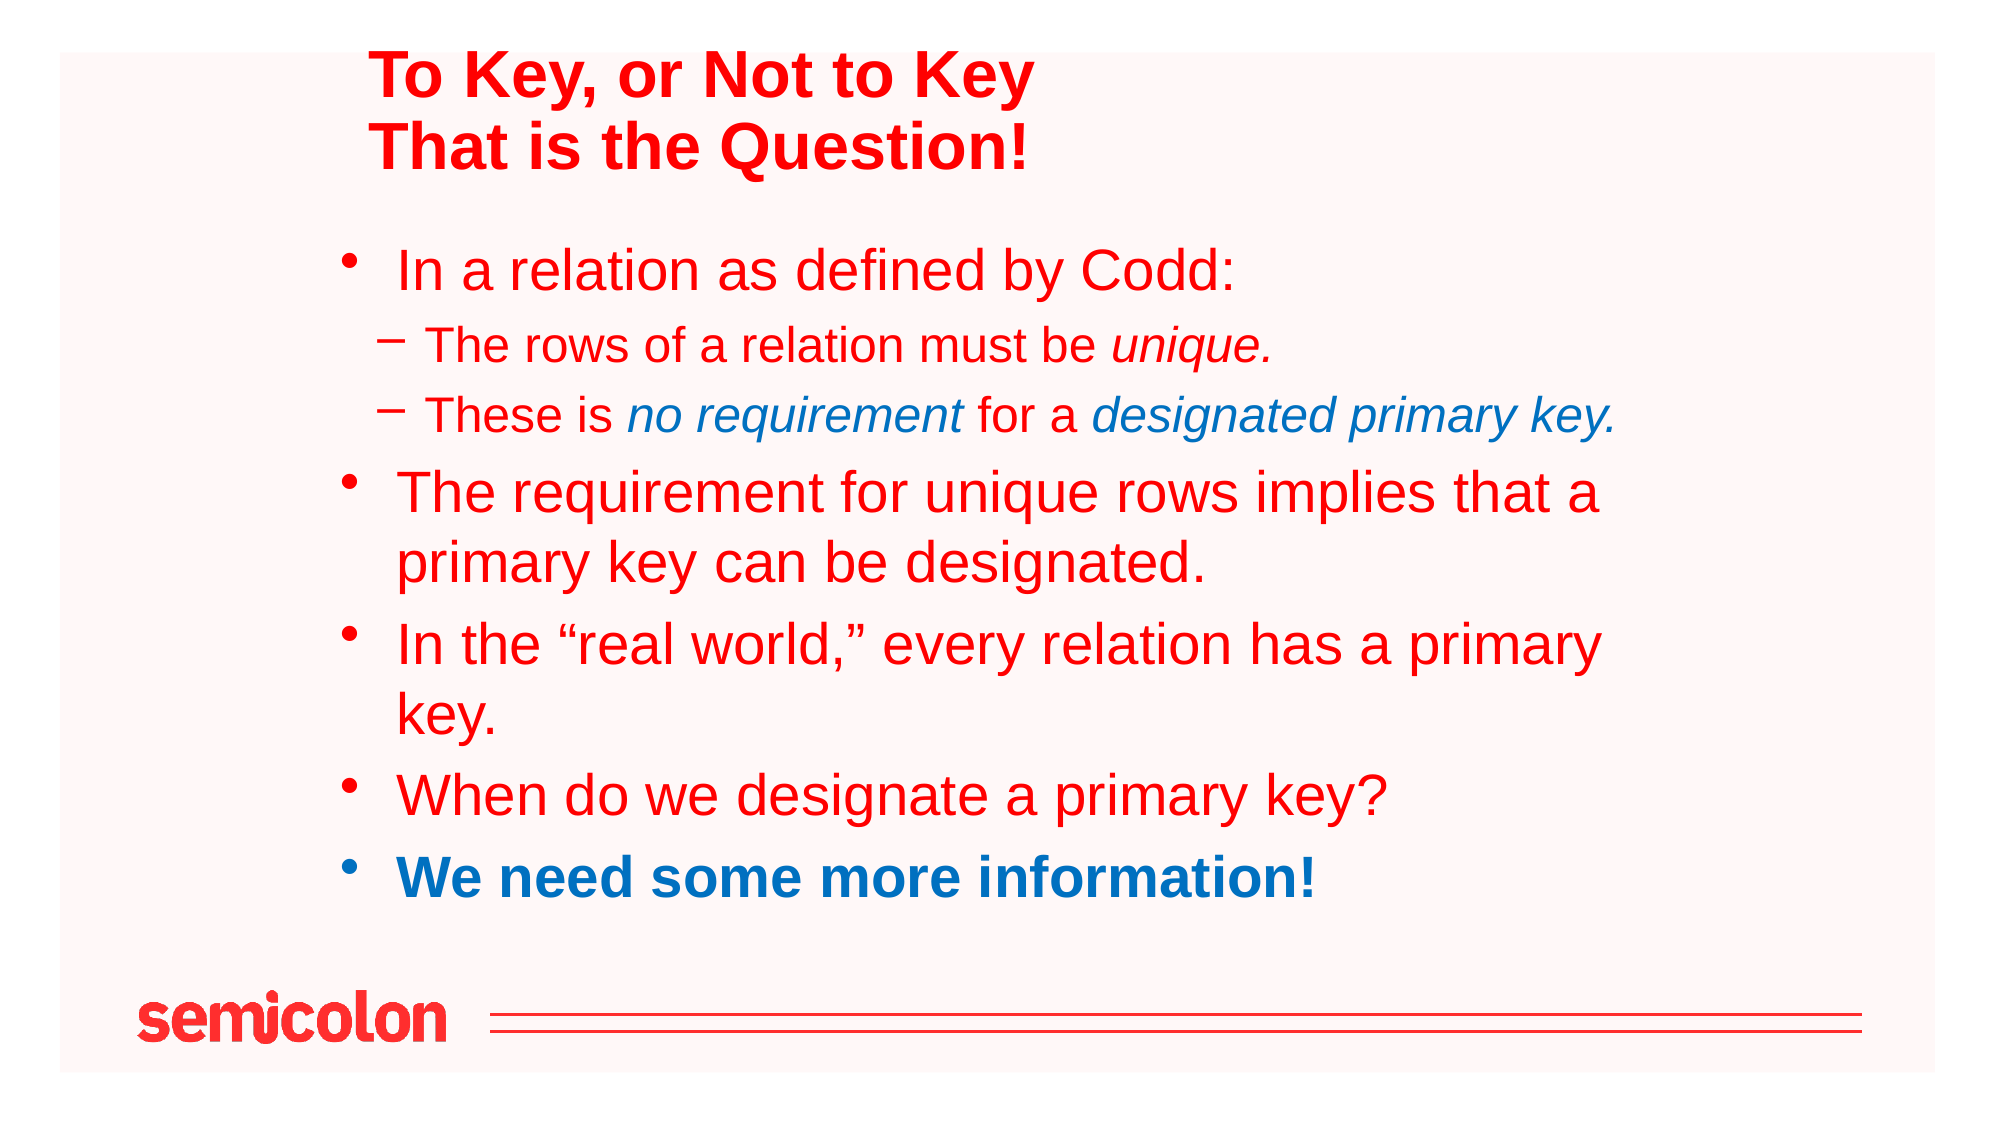

# To Key, or Not to Key That is the Question!
In a relation as defined by Codd:
The rows of a relation must be unique.
These is no requirement for a designated primary key.
The requirement for unique rows implies that a primary key can be designated.
In the “real world,” every relation has a primary key.
When do we designate a primary key?
We need some more information!